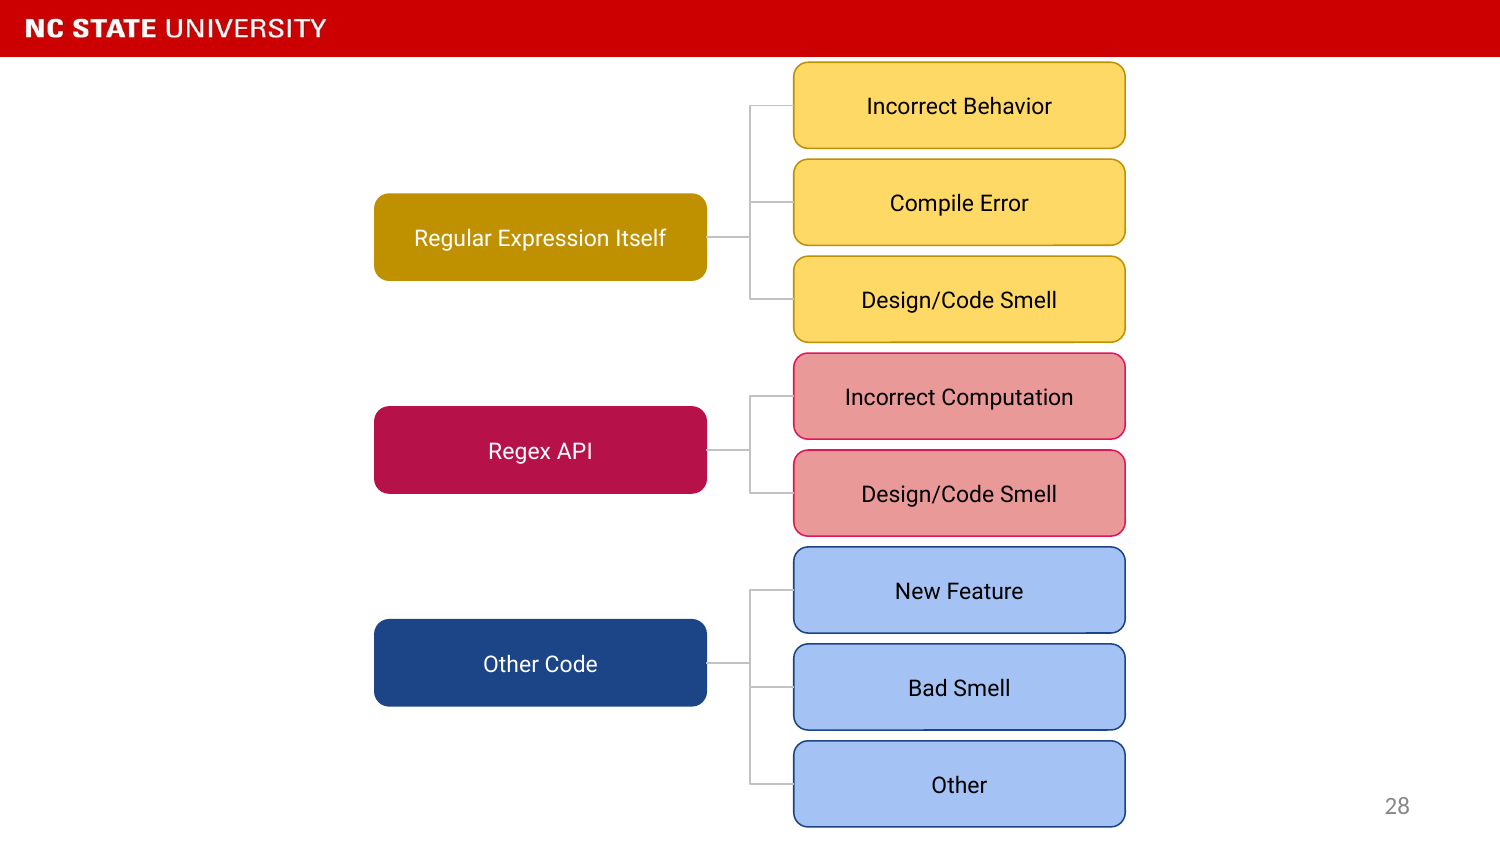

Incorrect Behavior
Compile Error
Regular Expression Itself
Design/Code Smell
Incorrect Computation
Regex API
Design/Code Smell
New Feature
Other Code
Bad Smell
Other
28